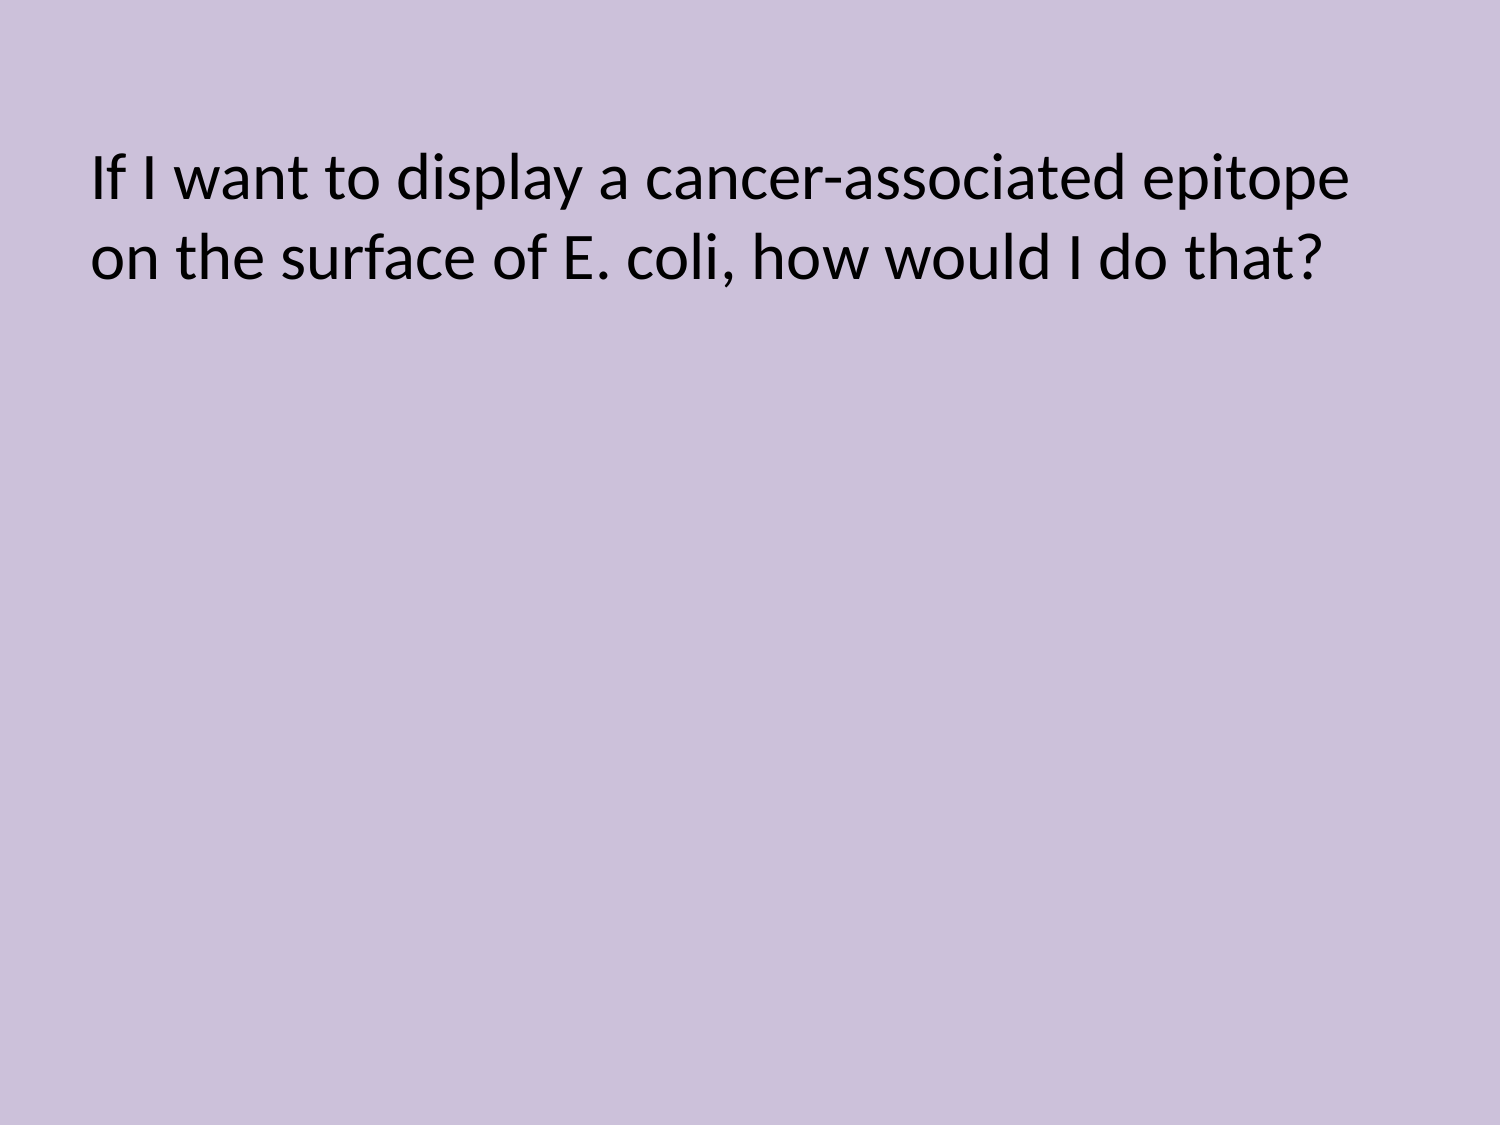

If I want to display a cancer-associated epitope on the surface of E. coli, how would I do that?